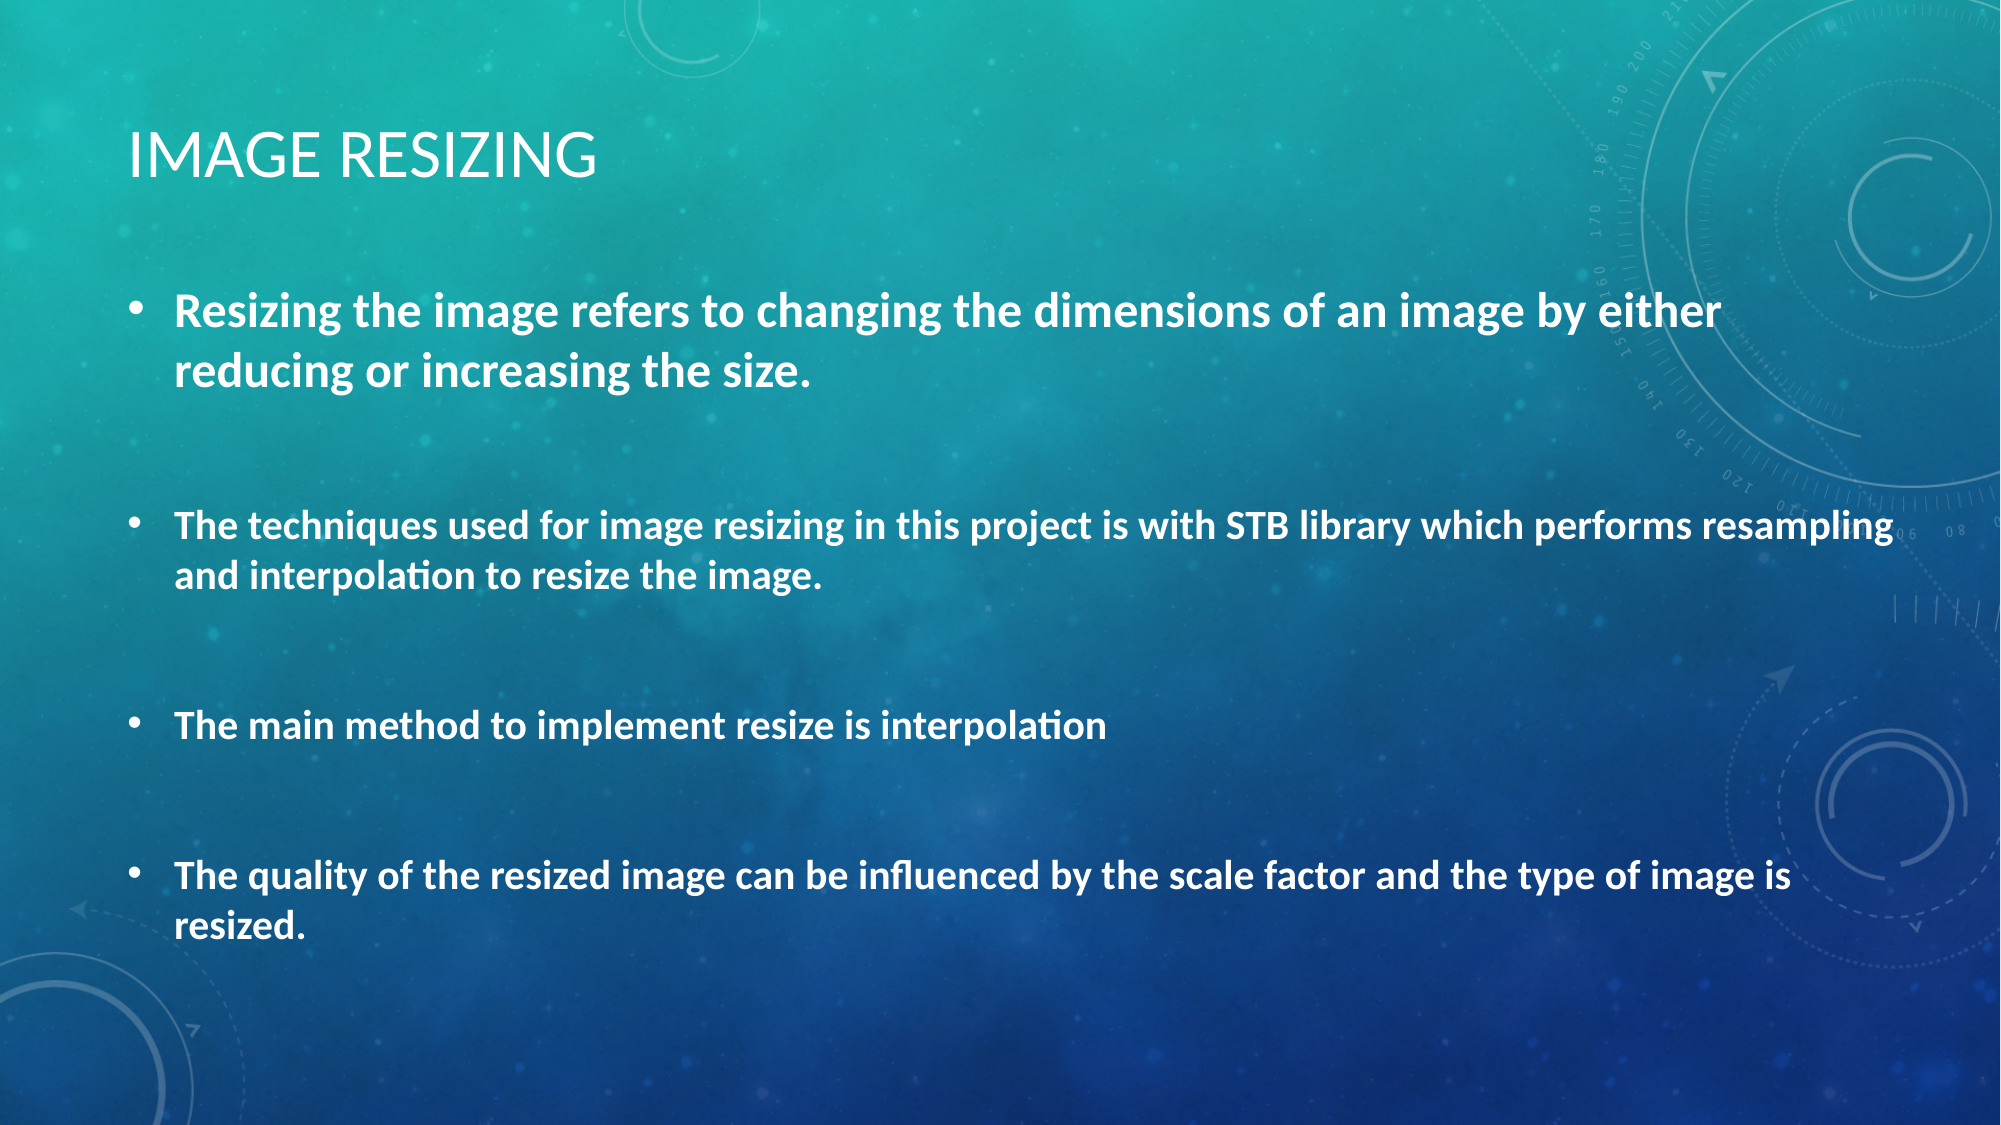

# IMAGE RESIZING
Resizing the image refers to changing the dimensions of an image by either reducing or increasing the size.

The techniques used for image resizing in this project is with STB library which performs resampling and interpolation to resize the image.

The main method to implement resize is interpolation

The quality of the resized image can be influenced by the scale factor and the type of image is resized.